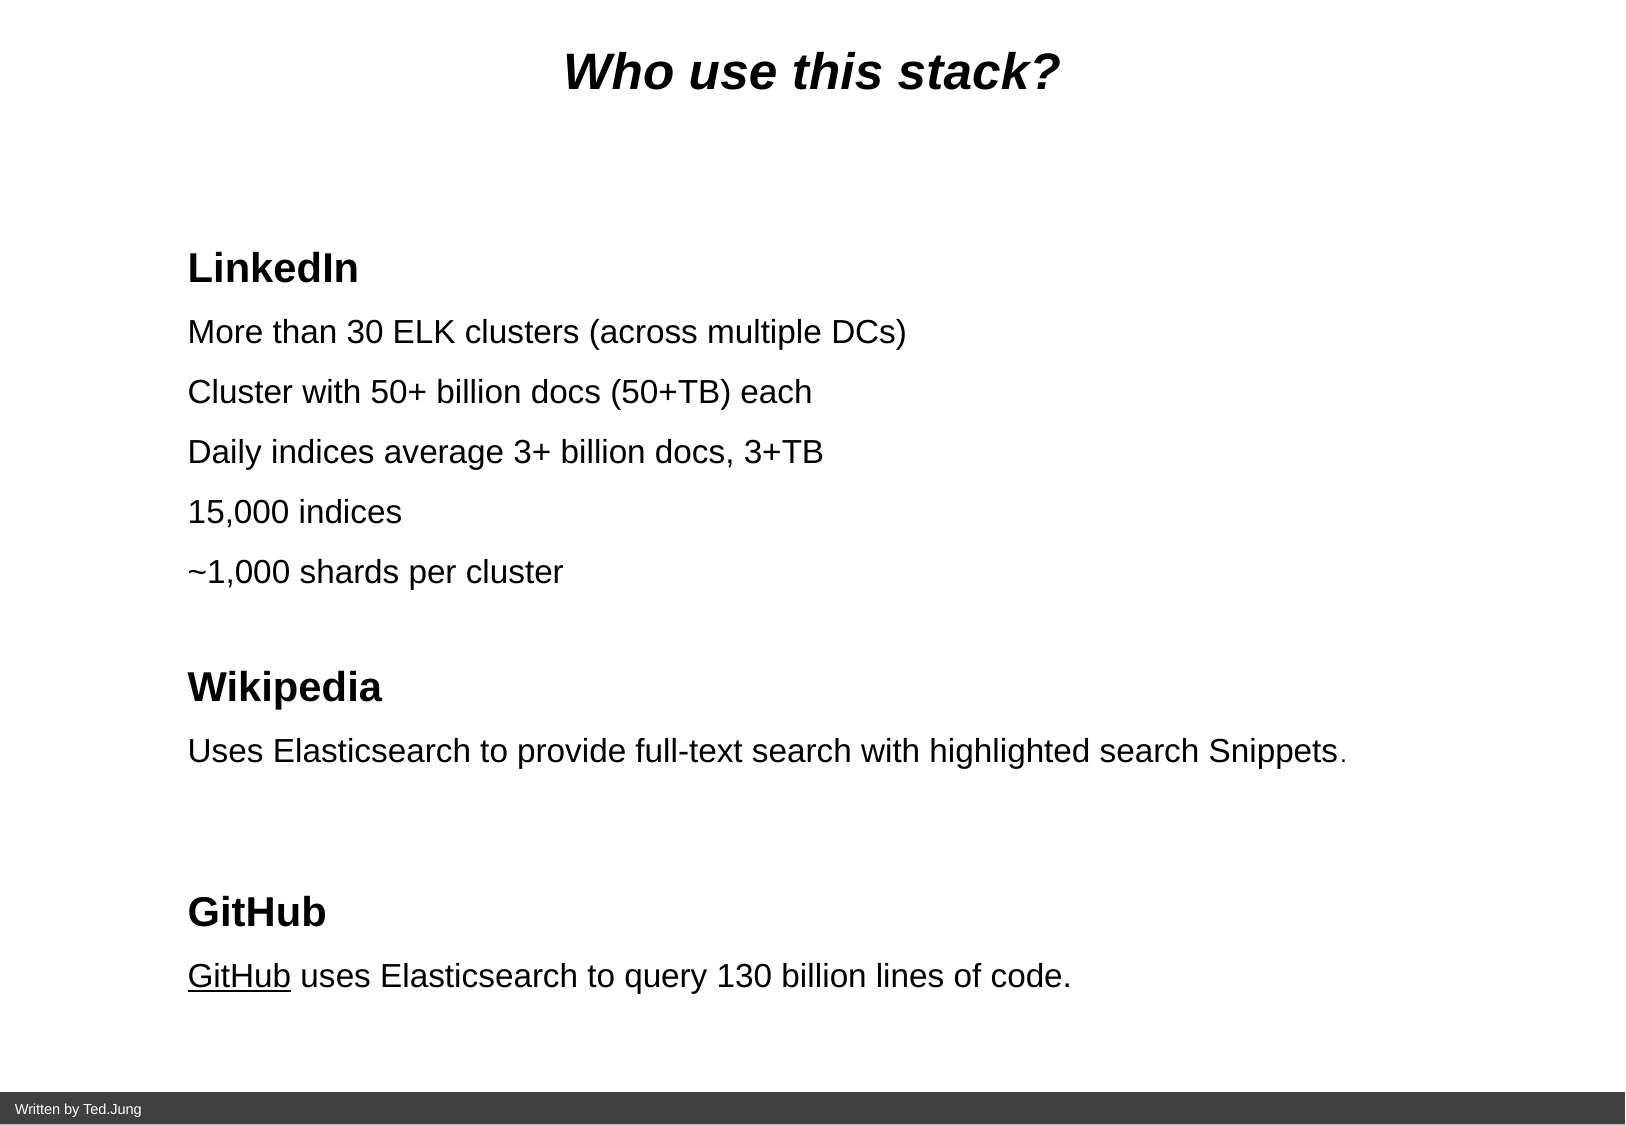

Who use this stack?
LinkedIn
More than 30 ELK clusters (across multiple DCs)
Cluster with 50+ billion docs (50+TB) each
Daily indices average 3+ billion docs, 3+TB
15,000 indices
~1,000 shards per cluster

Wikipedia
Uses Elasticsearch to provide full-text search with highlighted search Snippets.

GitHub
GitHub uses Elasticsearch to query 130 billion lines of code.